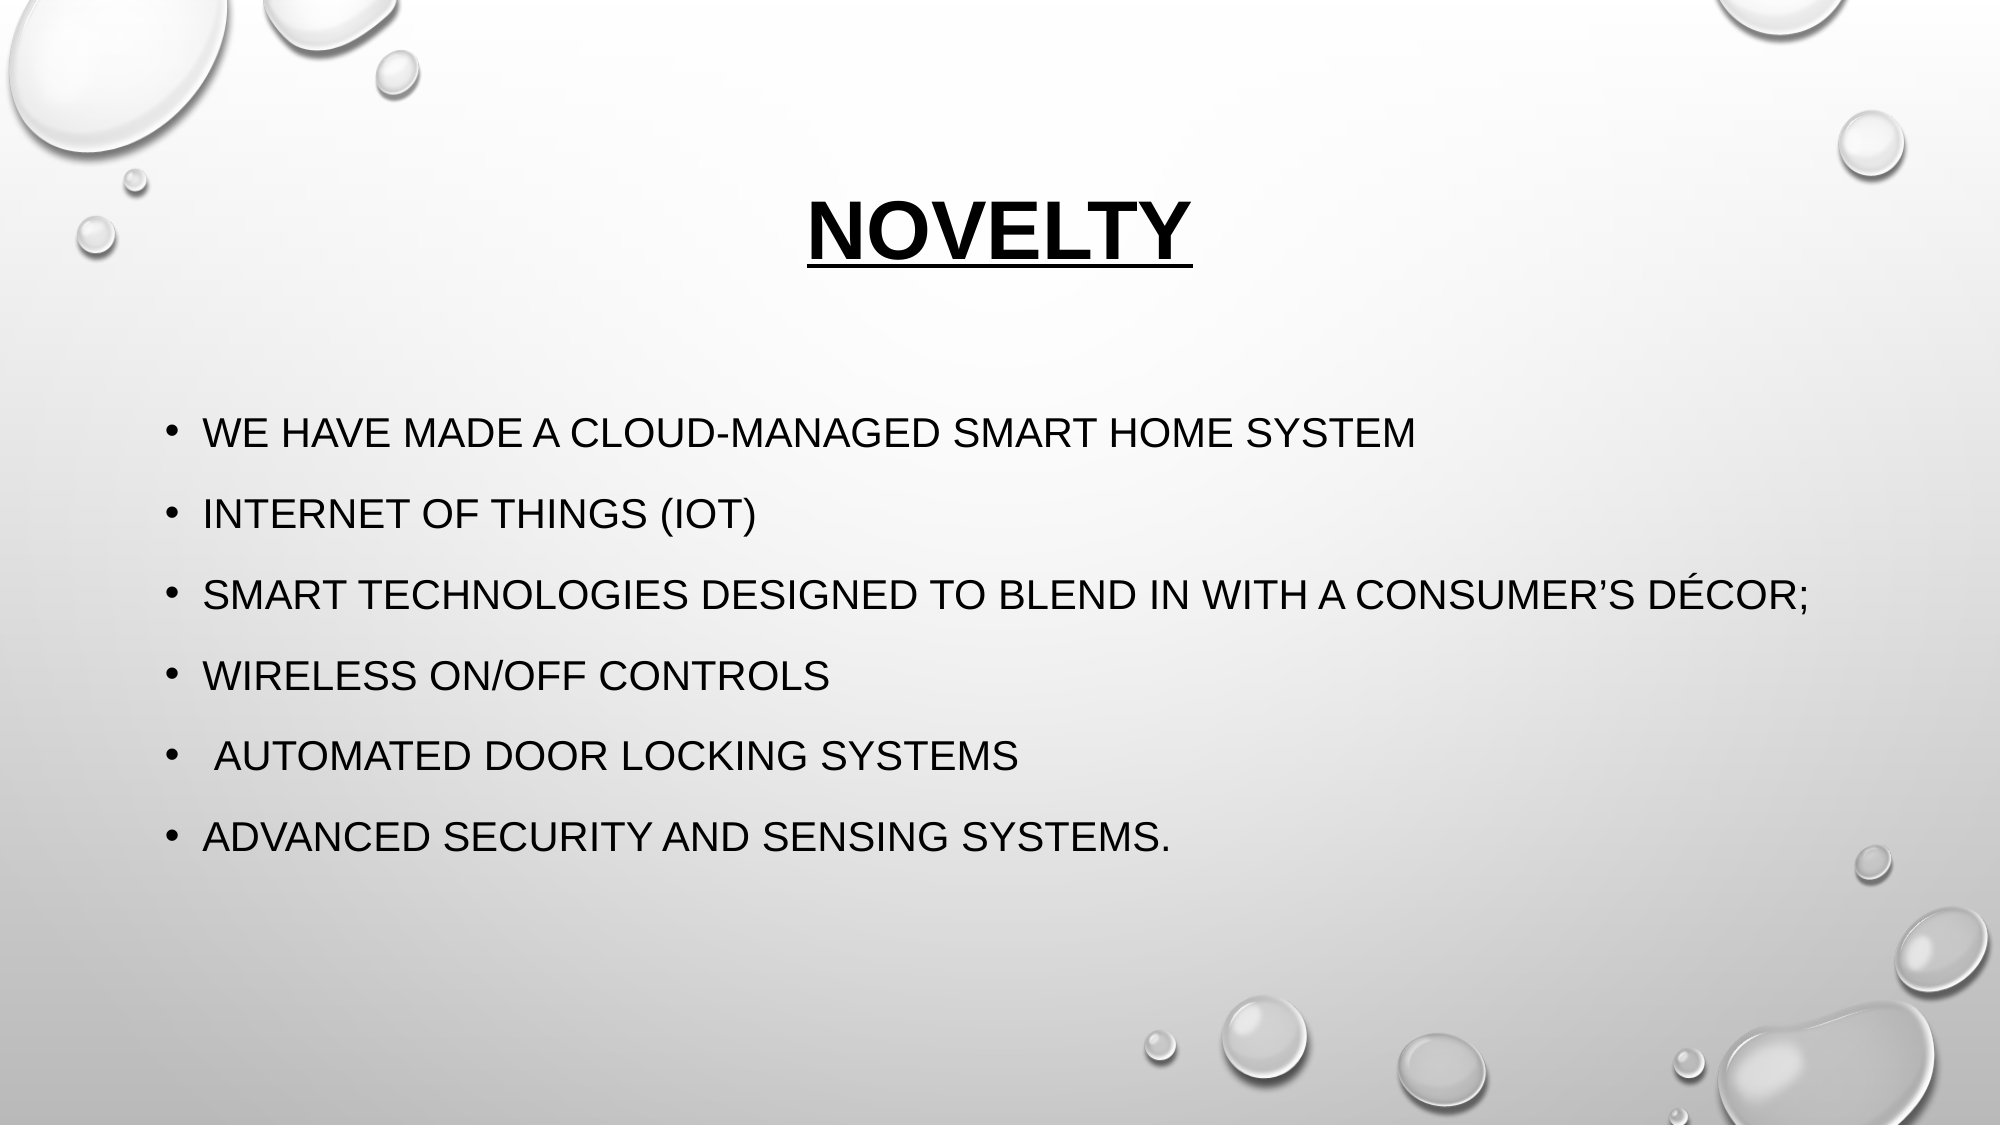

# NOVELTY
We have made a cloud-managed smart home system
Internet Of Things (IoT)
Smart technologies designed to blend in with a consumer’s décor;
Wireless on/off controls
 Automated door locking systems
Advanced security and sensing systems.